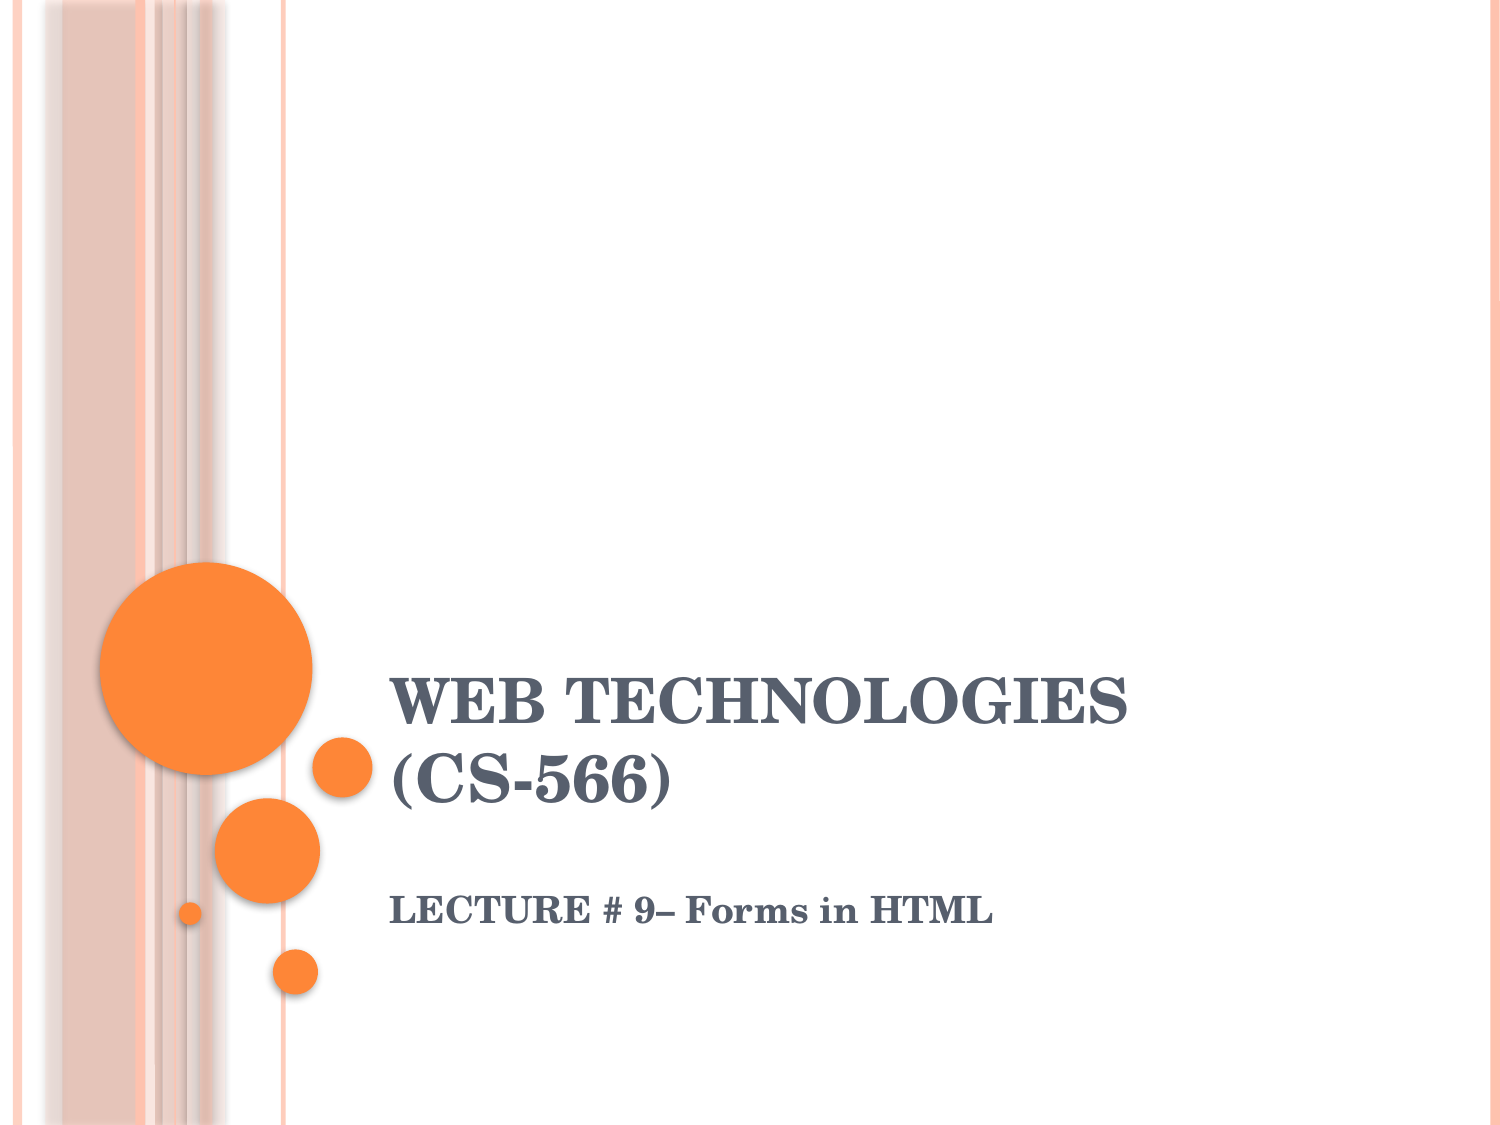

# WEB Technologies (CS-566)

LECTURE # 9– Forms in HTML